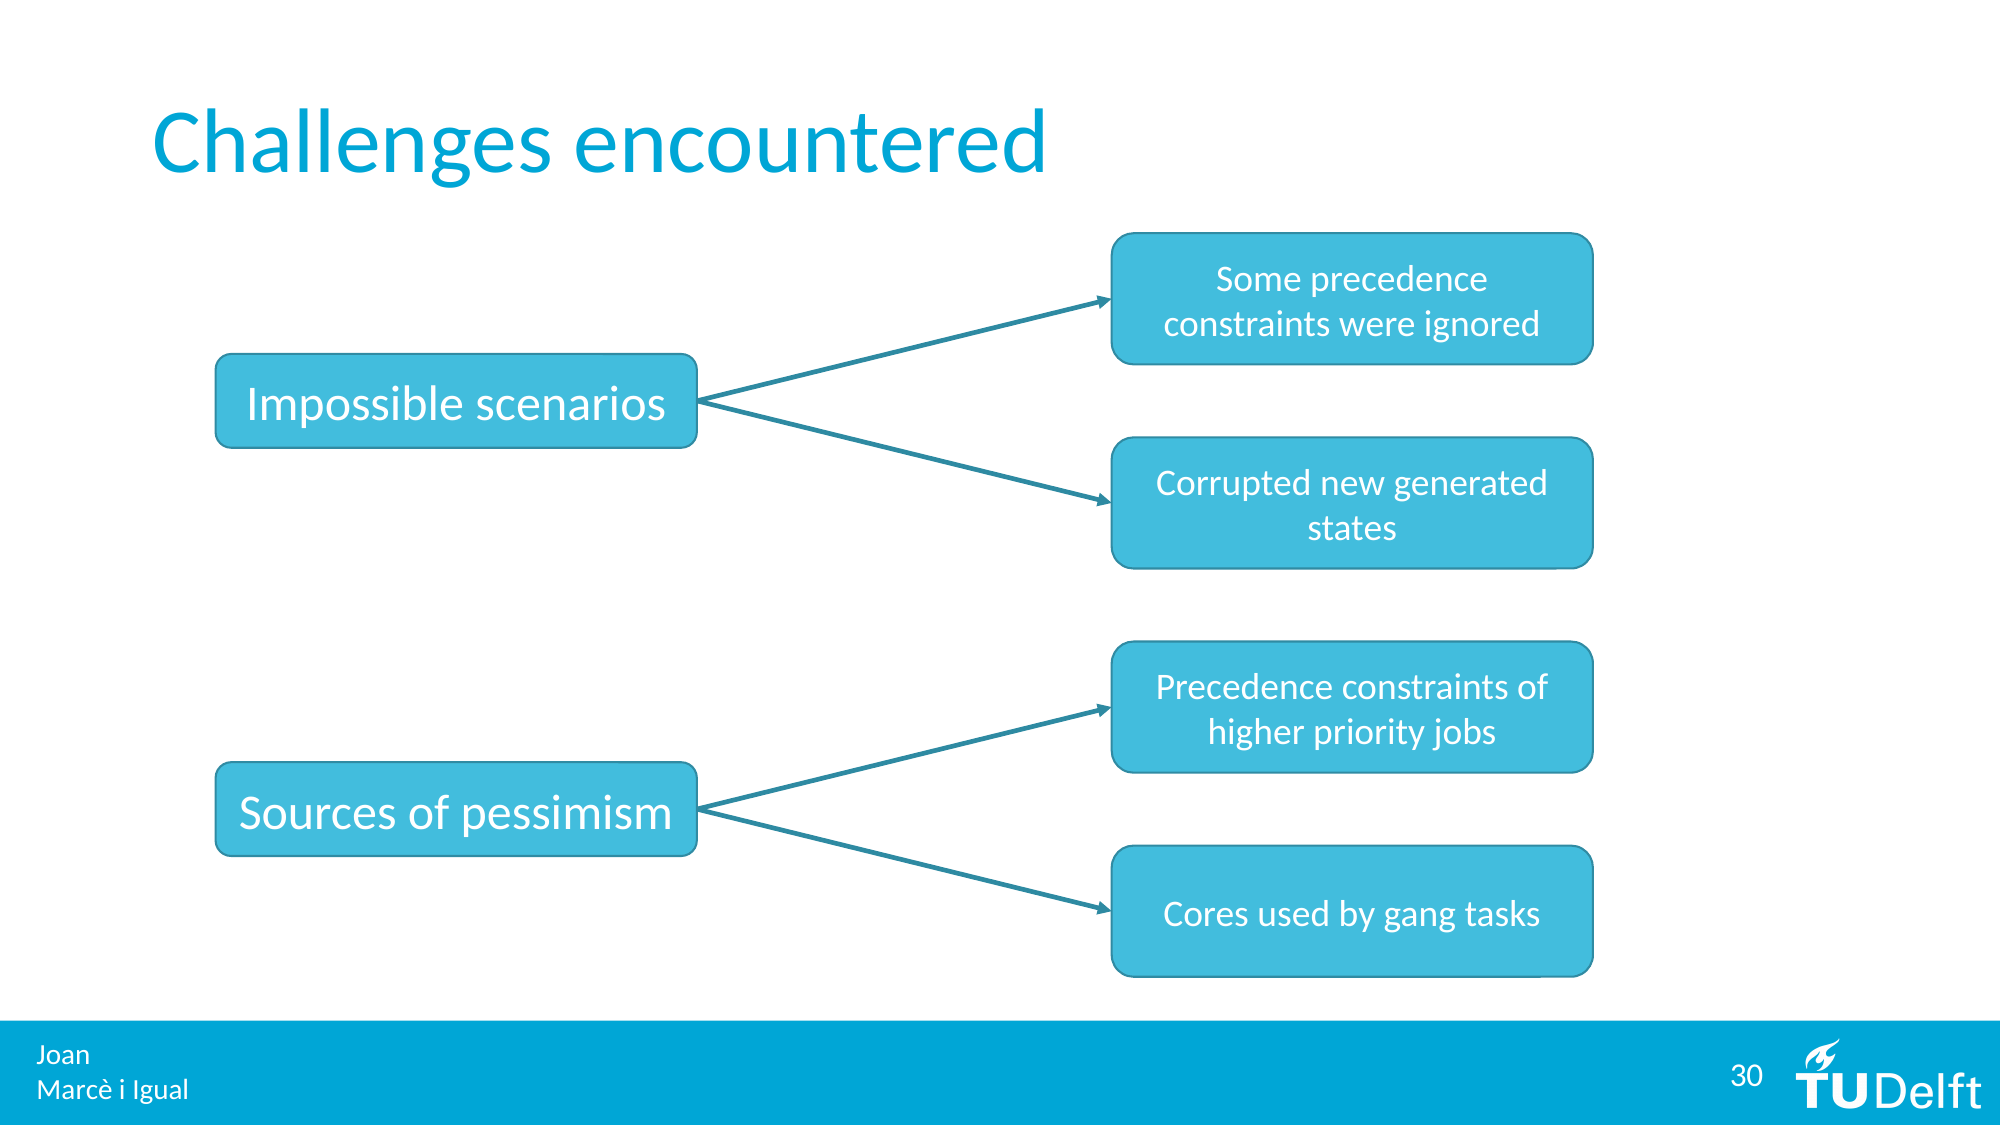

# Challenges encountered
Some precedence constraints were ignored
Impossible scenarios
Corrupted new generated states
Precedence constraints of higher priority jobs
Sources of pessimism
Cores used by gang tasks
30